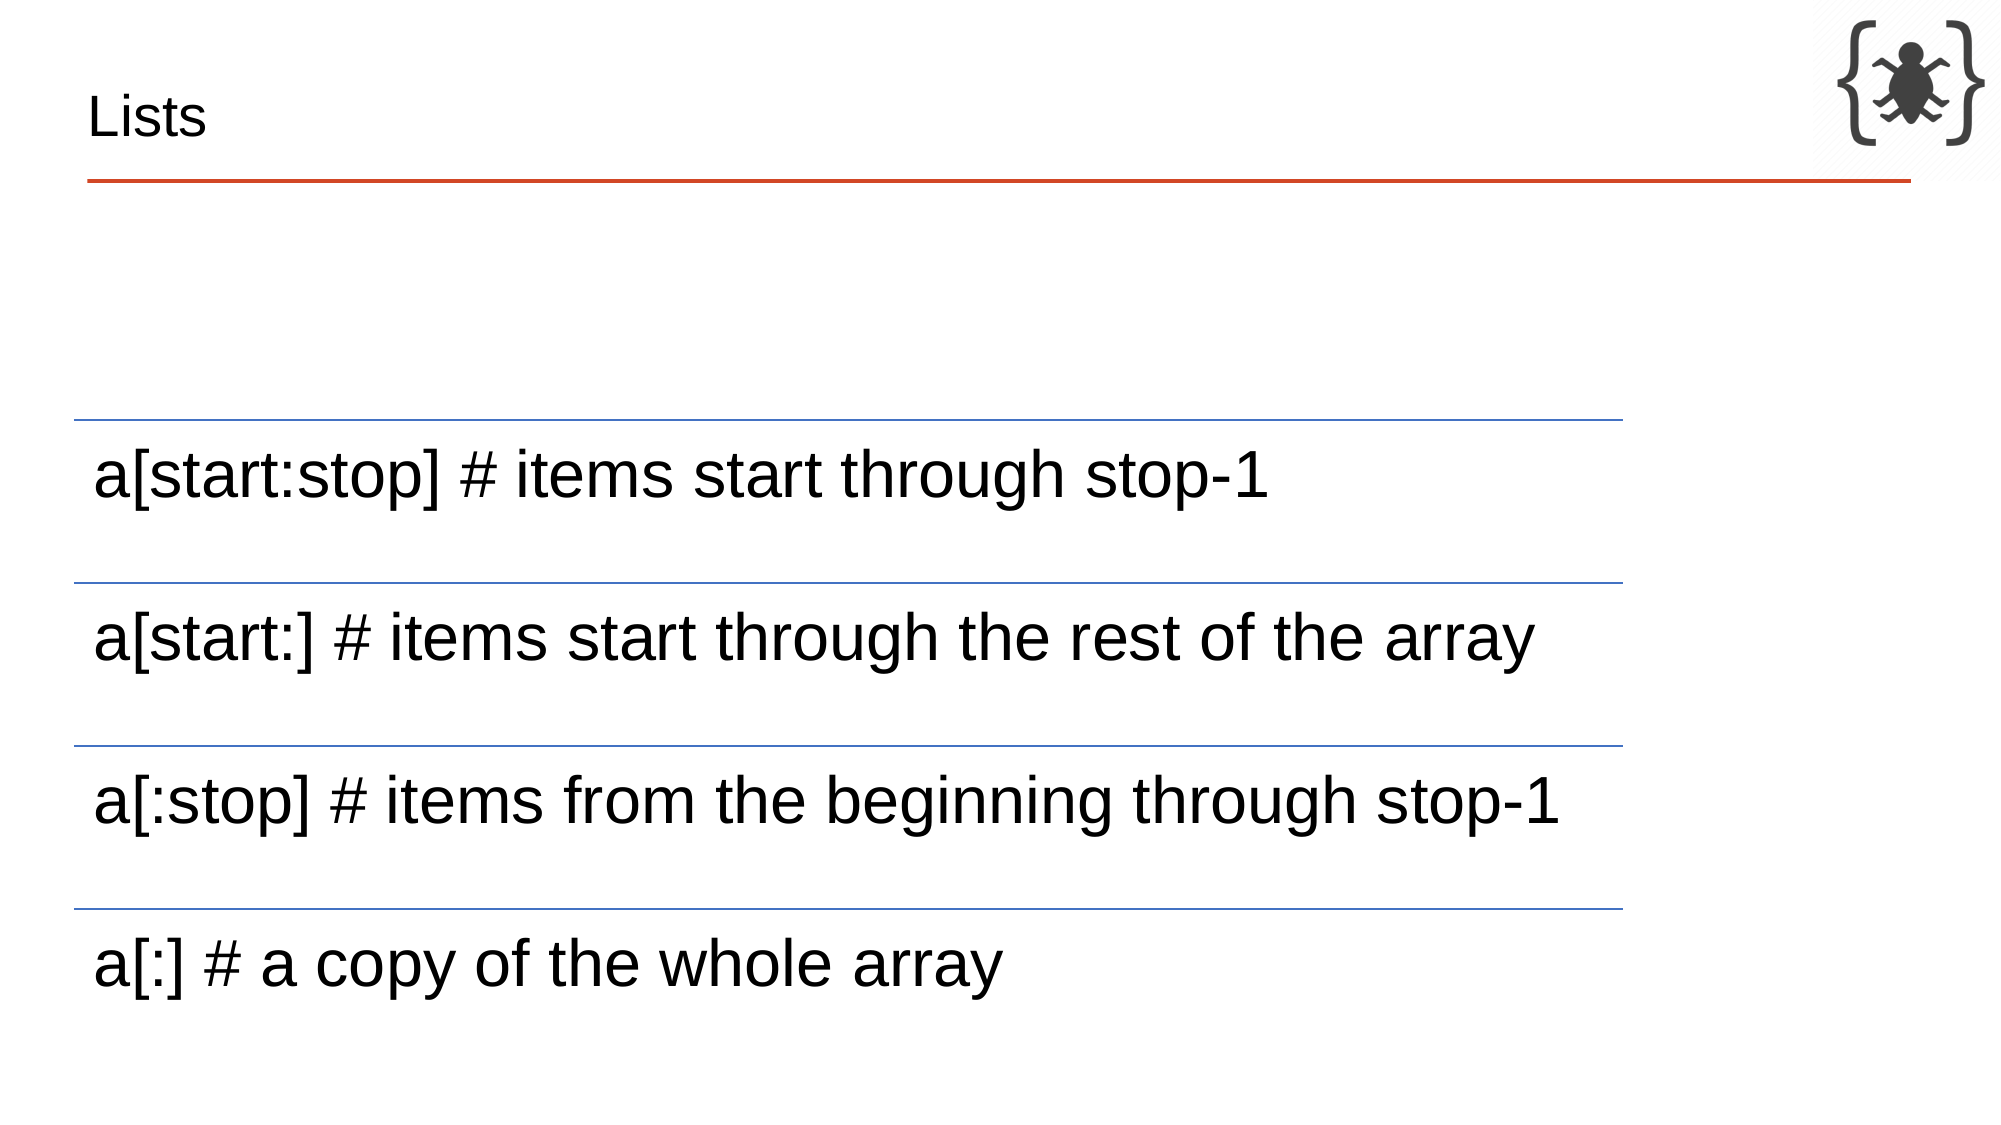

# Lists

a[start:stop] # items start through stop-1

a[start:] # items start through the rest of the array

a[:stop] # items from the beginning through stop-1

a[:] # a copy of the whole array